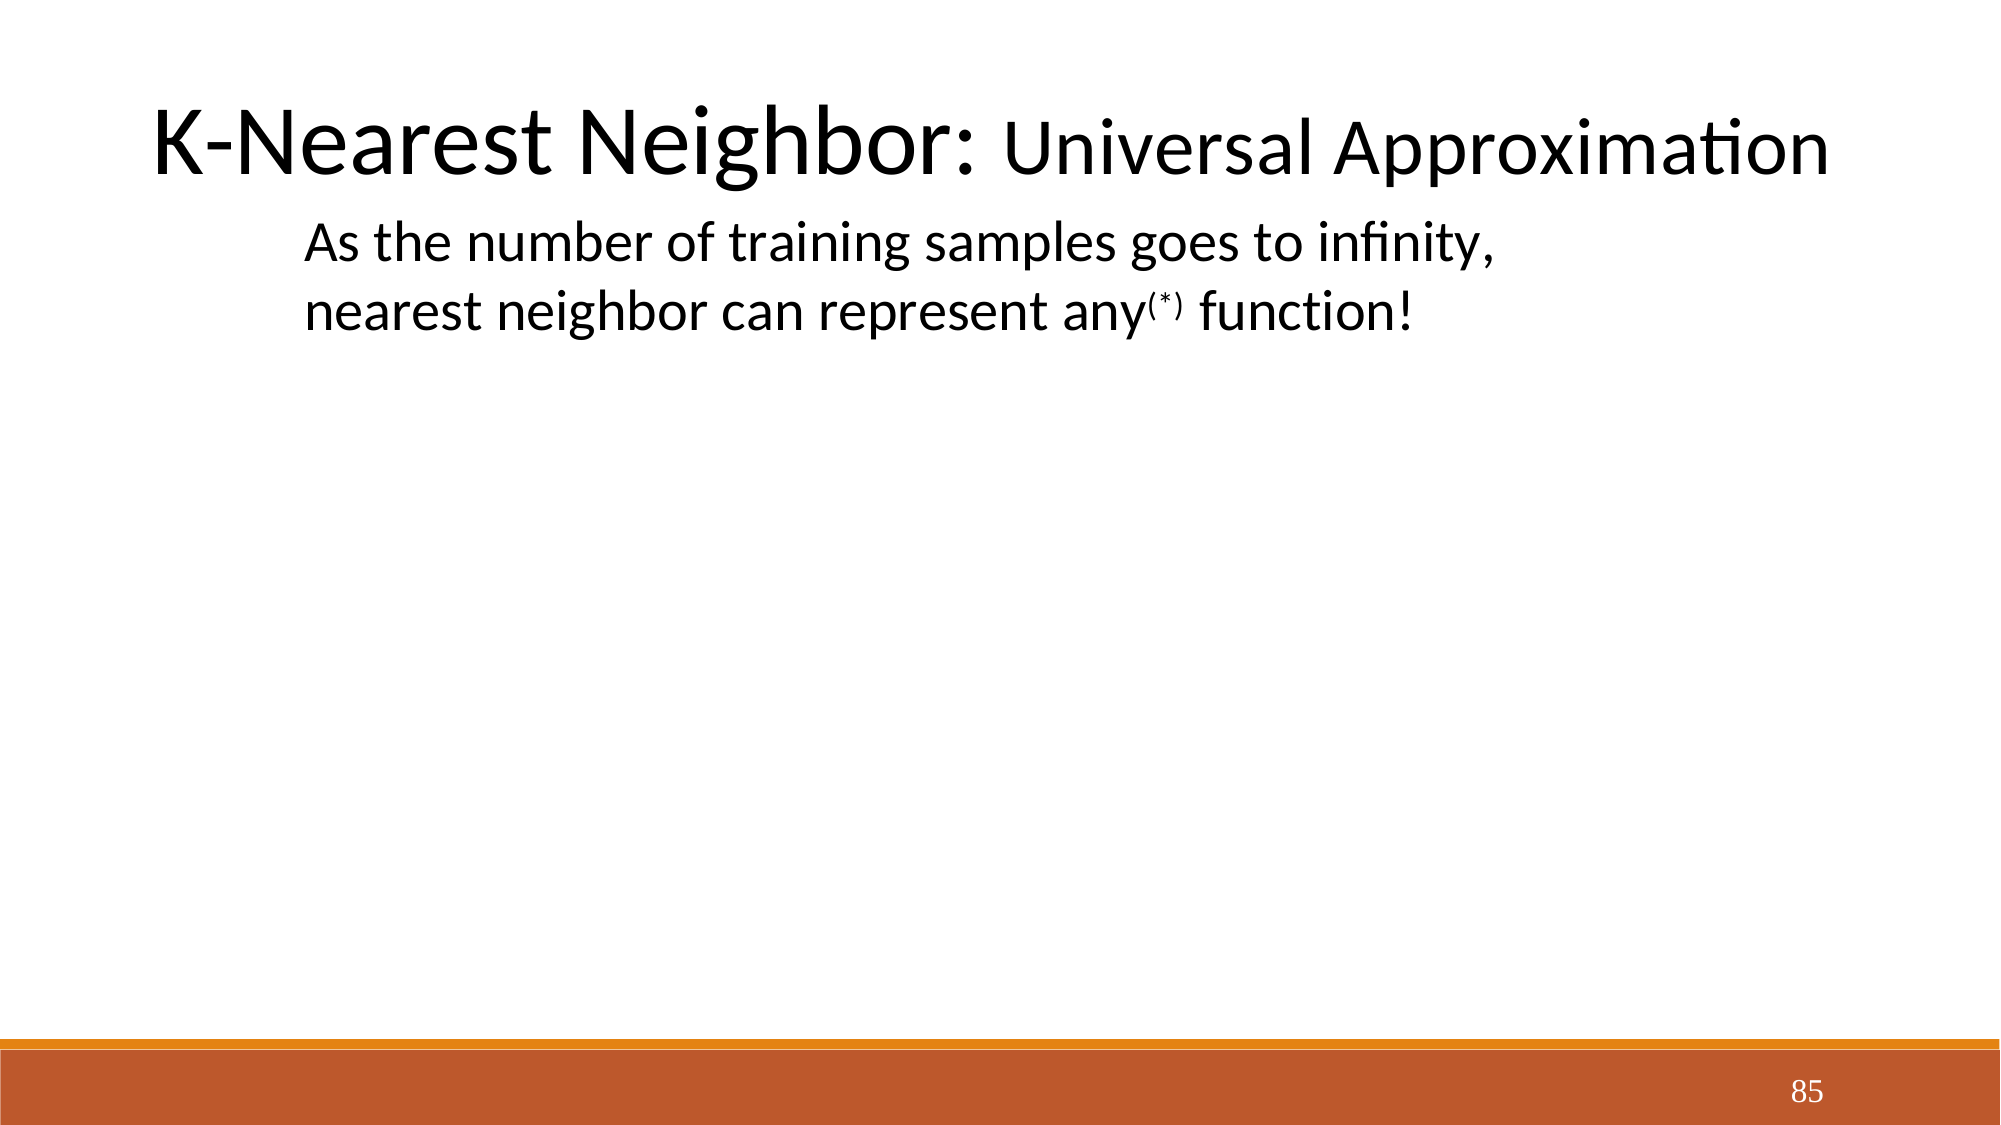

K-Nearest Neighbor: Universal Approximation
As the number of training samples goes to infinity, nearest neighbor can represent any(*)  function!
85